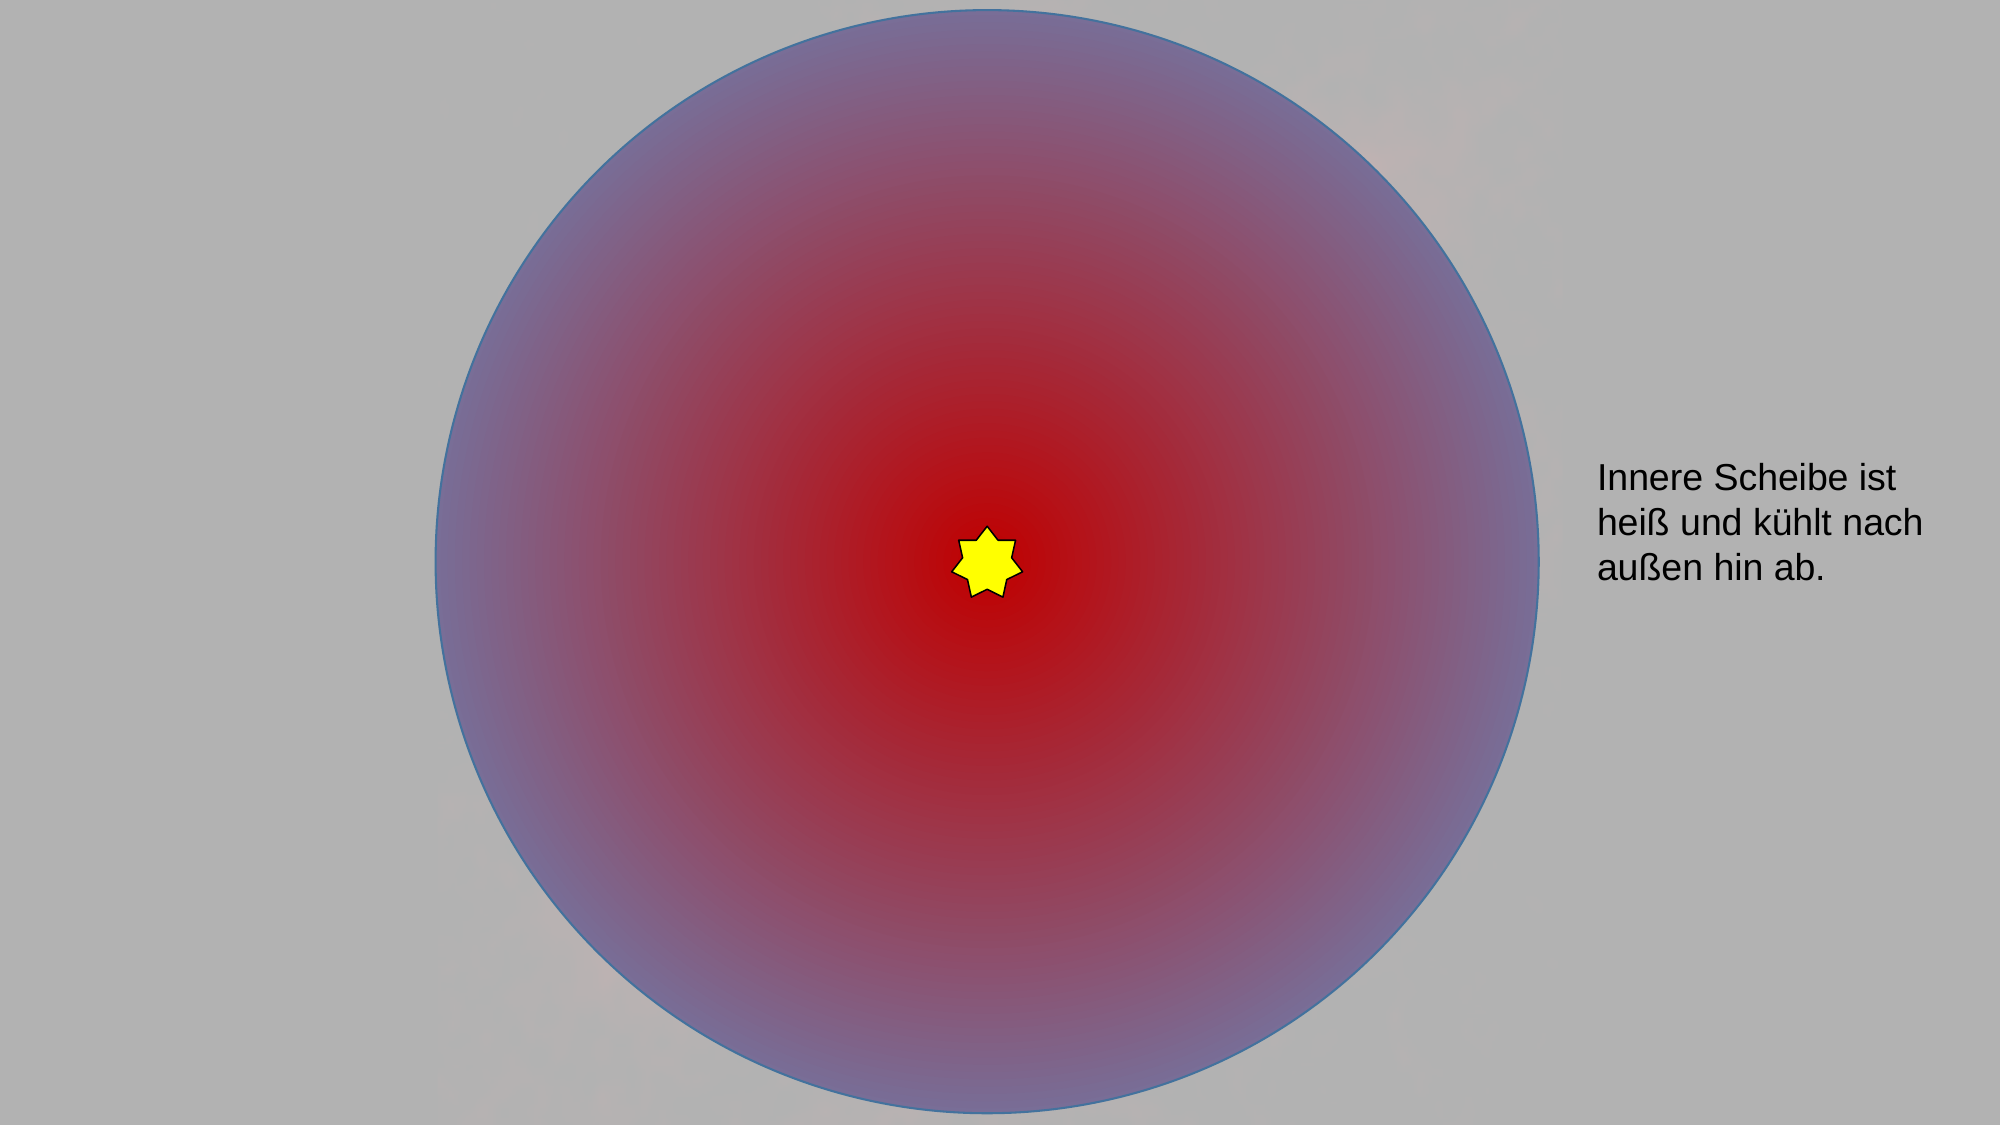

Innere Scheibe ist heiß und kühlt nach außen hin ab.